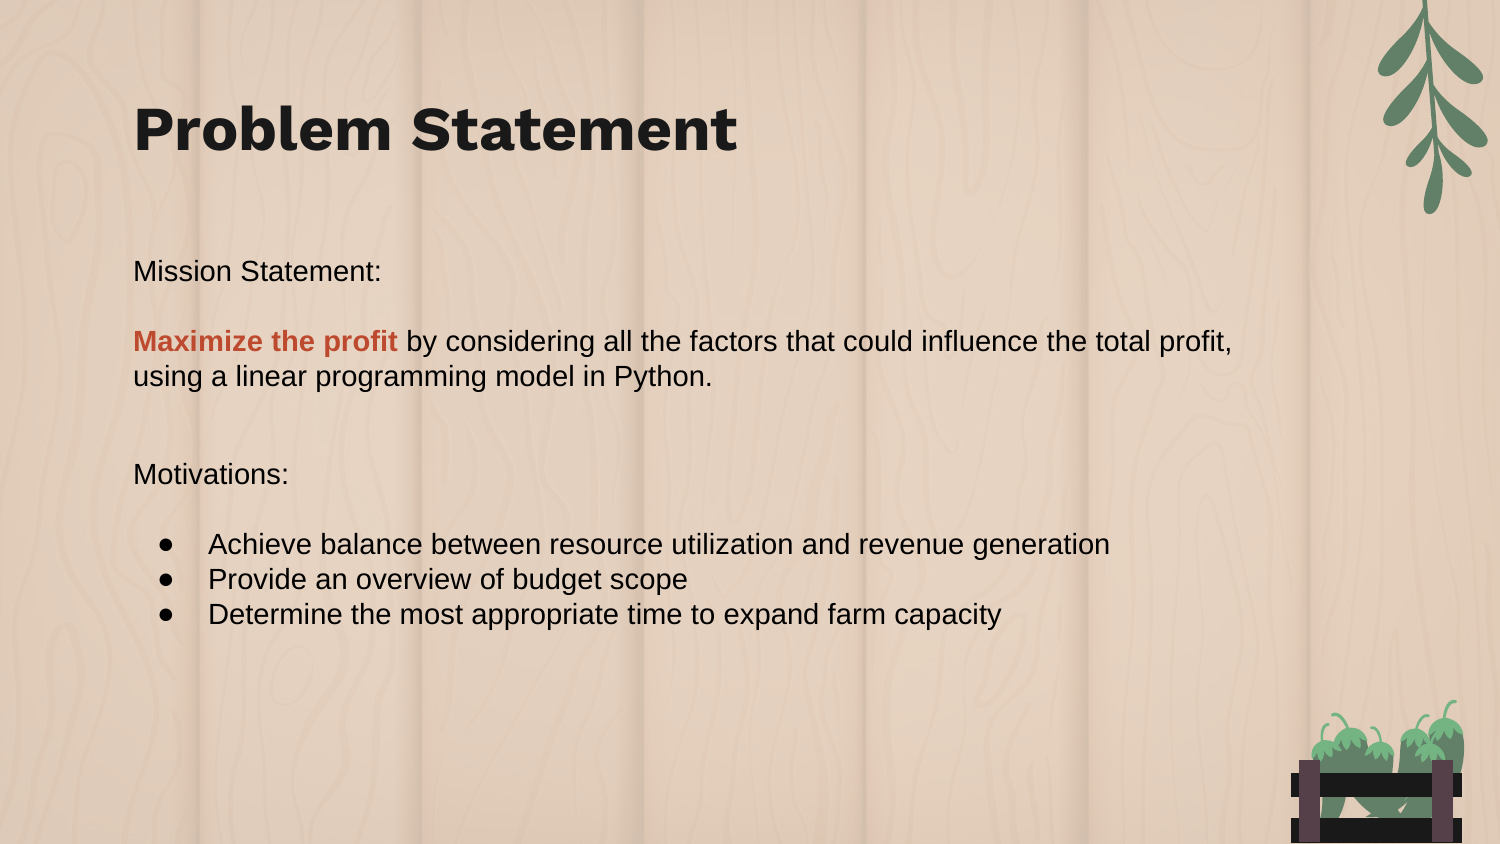

# Problem Statement
Mission Statement:

Maximize the profit by considering all the factors that could influence the total profit, using a linear programming model in Python.

Motivations:

Achieve balance between resource utilization and revenue generation
Provide an overview of budget scope
Determine the most appropriate time to expand farm capacity